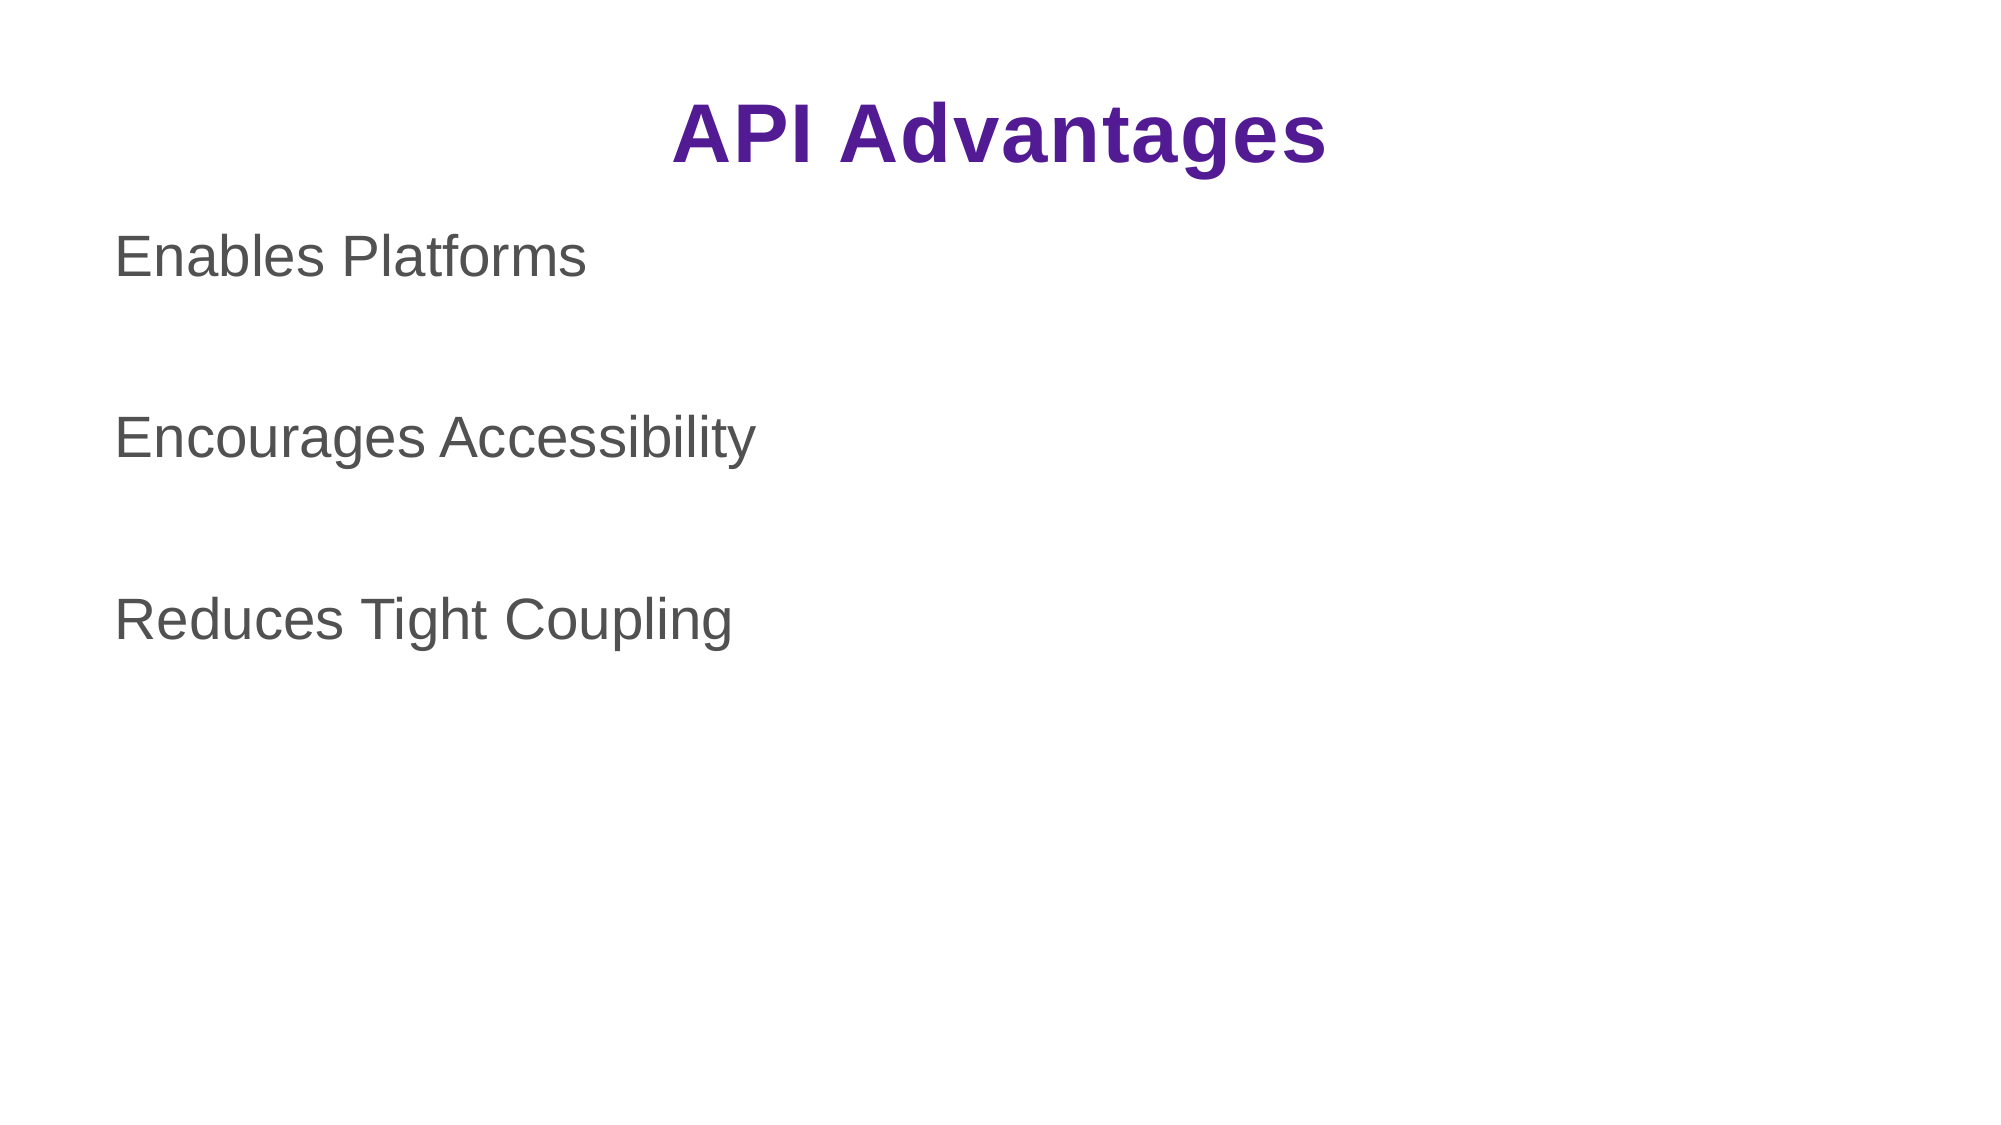

# API Advantages
Enables Platforms

Encourages Accessibility

Reduces Tight Coupling